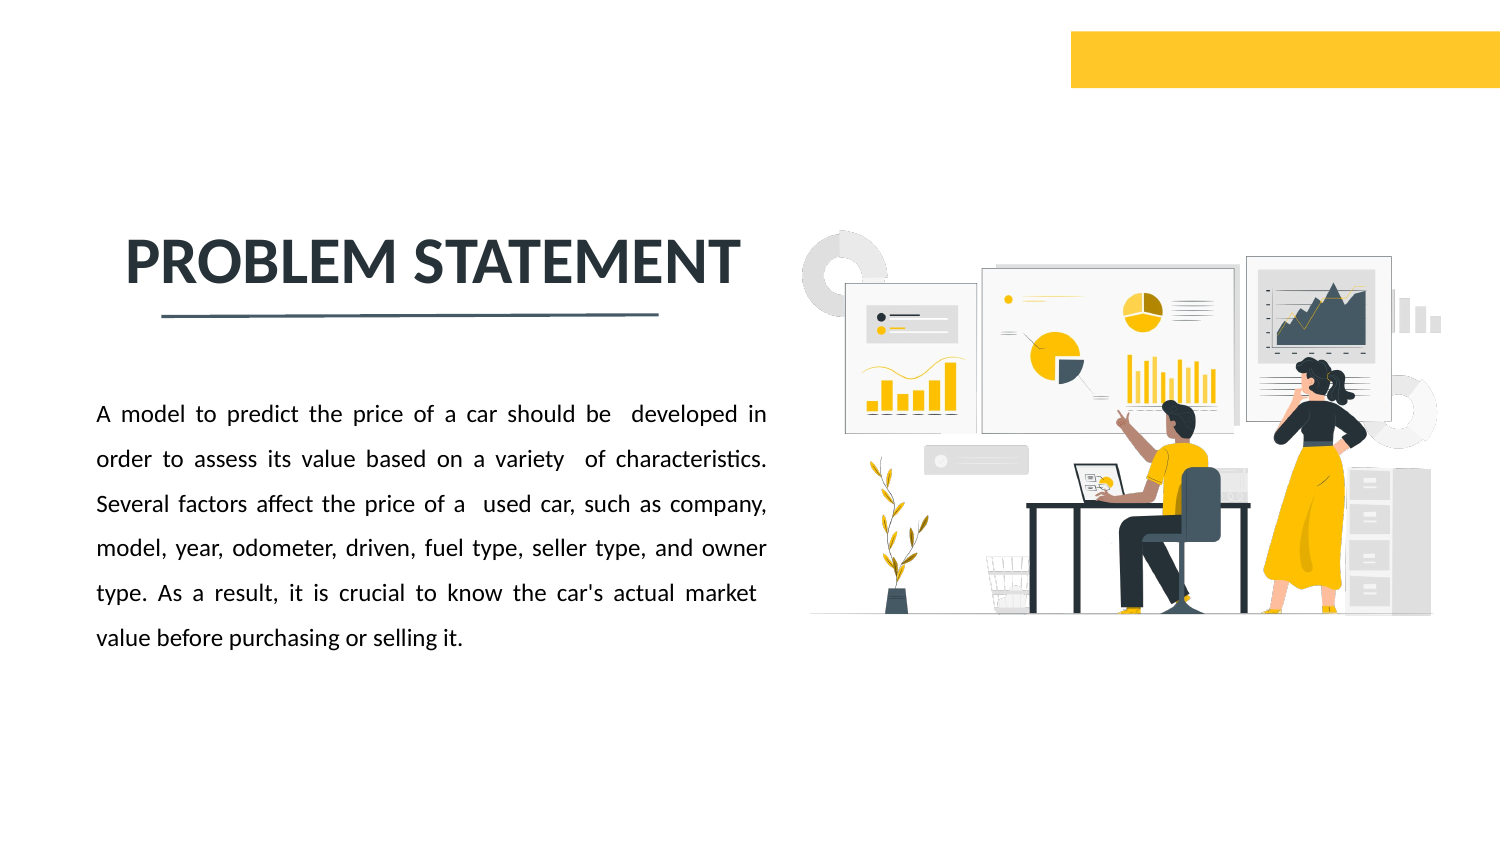

# PROBLEM STATEMENT

A model to predict the price of a car should be  developed in order to assess its value based on a variety  of characteristics. Several factors affect the price of a  used car, such as company, model, year, odometer, driven, fuel type, seller type, and owner type. As a result, it is crucial to know the car's actual market  value before purchasing or selling it.